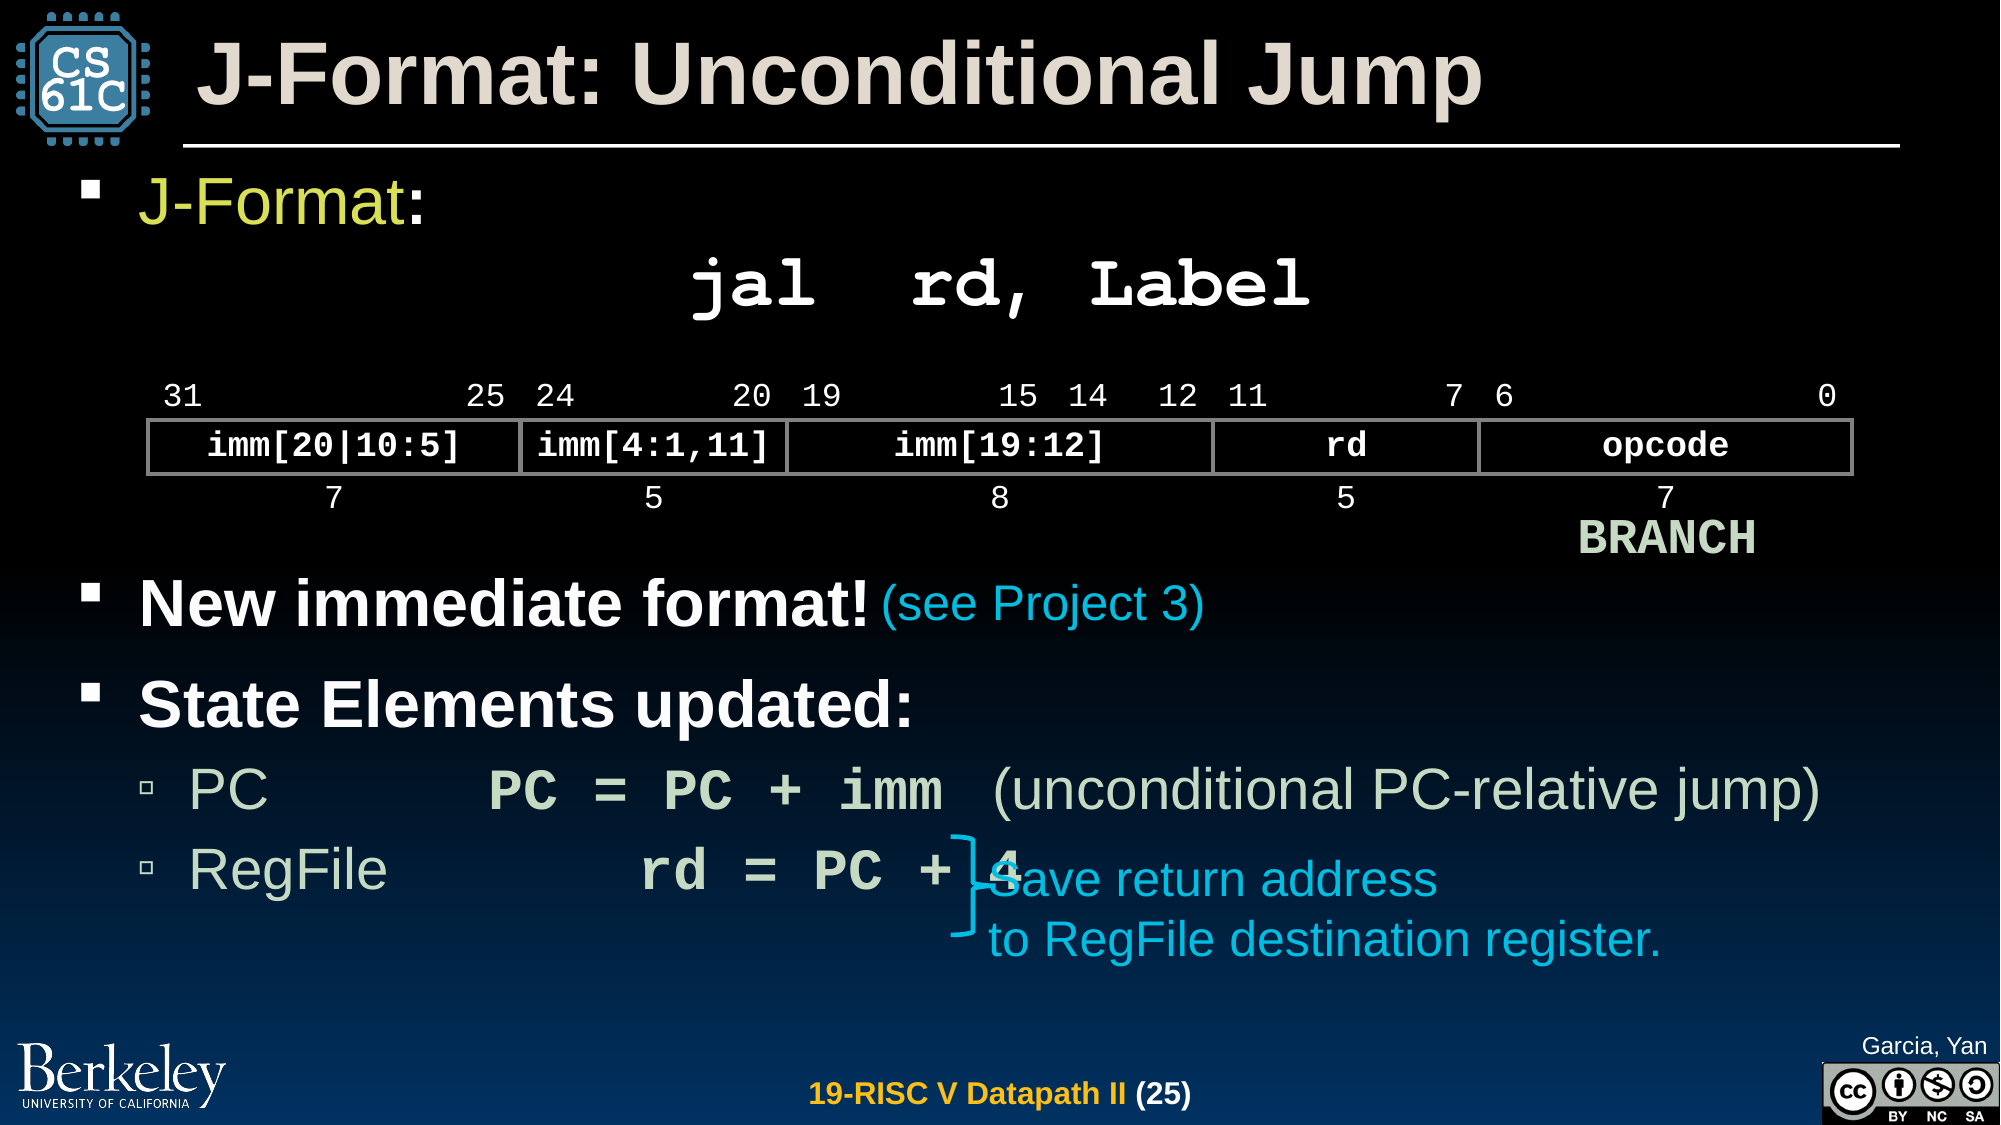

# J-Format: Unconditional Jump
J-Format:
jal  rd, Label
| 31 |  |  |  | 25 | 24 |  | 20 | 19 |  | 15 | 14 | 12 | 11 |  | 7 | 6 |  |  |  | 0 |
| --- | --- | --- | --- | --- | --- | --- | --- | --- | --- | --- | --- | --- | --- | --- | --- | --- | --- | --- | --- | --- |
| imm[20|10:5] |  |  |  |  | imm[4:1,11] |  |  | imm[19:12] |  |  |  |  | rd |  |  | opcode |  |  |  |  |
| 7 |  |  |  |  | 5 |  |  | 8 |  |  |  |  | 5 |  |  | 7 |  |  |  |  |
BRANCH
New immediate format!
State Elements updated:
PC		PC = PC + imm   (unconditional PC-relative jump)
RegFile		rd = PC + 4
(see Project 3)

Save return address
to RegFile destination register.